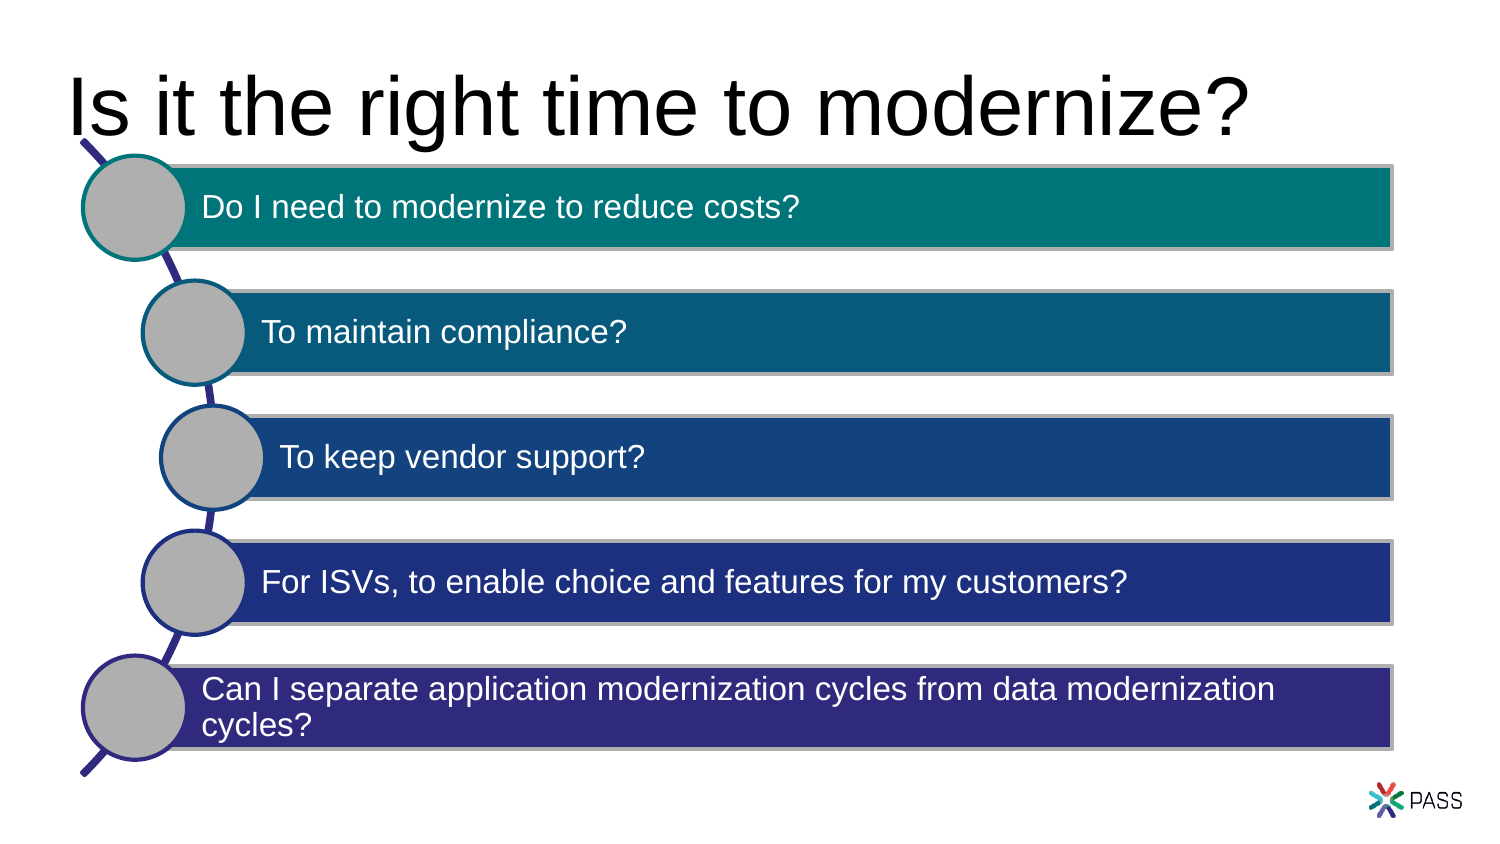

# Is it the right time to modernize?
Do I need to modernize to reduce costs?
To maintain compliance?
To keep vendor support?
For ISVs, to enable choice and features for my customers?
Can I separate application modernization cycles from data modernization cycles?